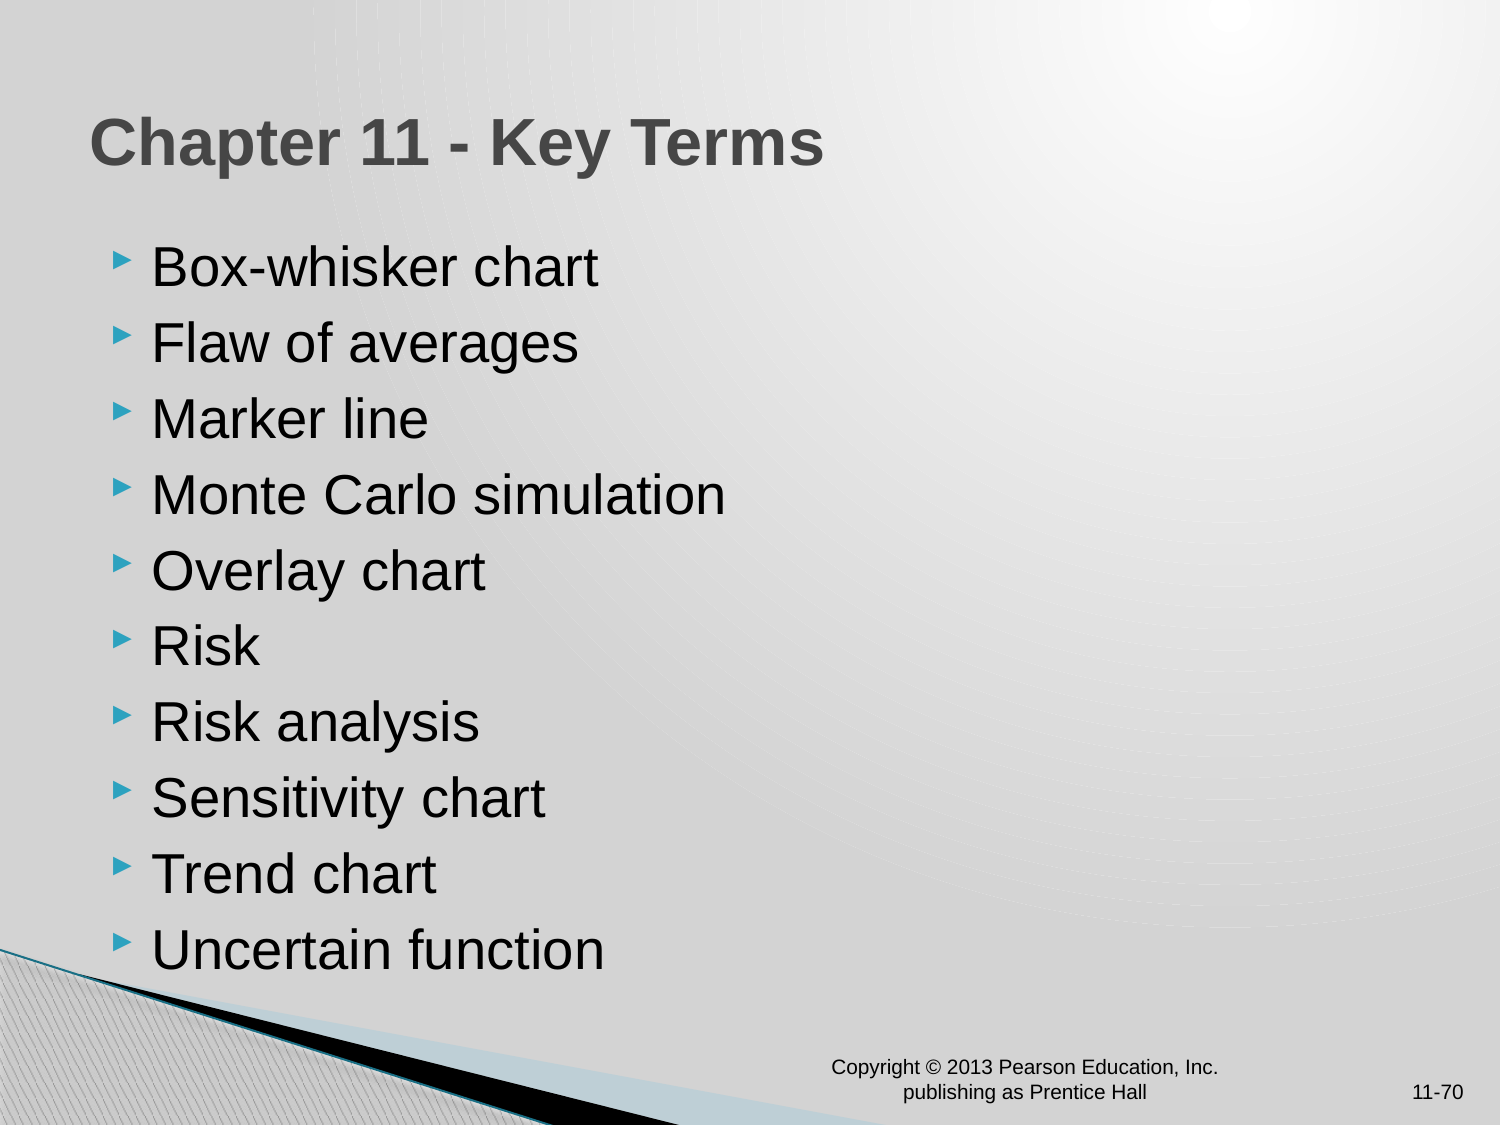

# Chapter 11 - Key Terms
Box-whisker chart
Flaw of averages
Marker line
Monte Carlo simulation
Overlay chart
Risk
Risk analysis
Sensitivity chart
Trend chart
Uncertain function
Copyright © 2013 Pearson Education, Inc. publishing as Prentice Hall
11-70